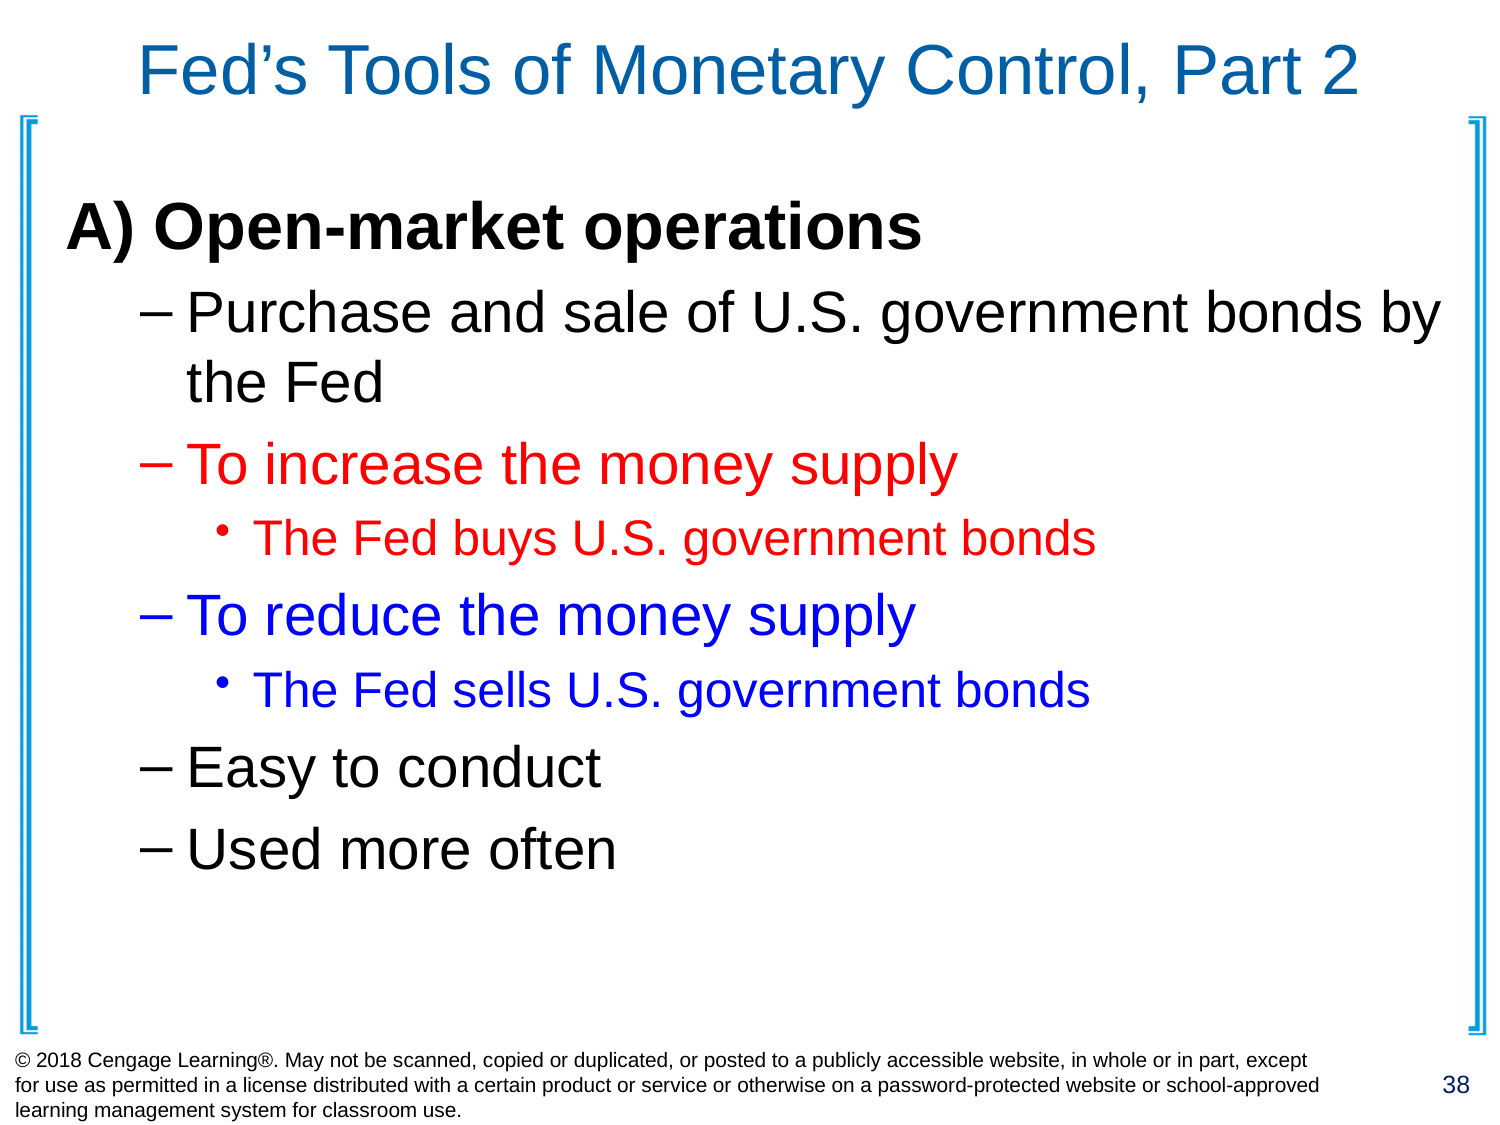

# Fed’s Tools of Monetary Control, Part 2
A) Open-market operations
Purchase and sale of U.S. government bonds by the Fed
To increase the money supply
The Fed buys U.S. government bonds
To reduce the money supply
The Fed sells U.S. government bonds
Easy to conduct
Used more often
© 2018 Cengage Learning®. May not be scanned, copied or duplicated, or posted to a publicly accessible website, in whole or in part, except for use as permitted in a license distributed with a certain product or service or otherwise on a password-protected website or school-approved learning management system for classroom use.
38